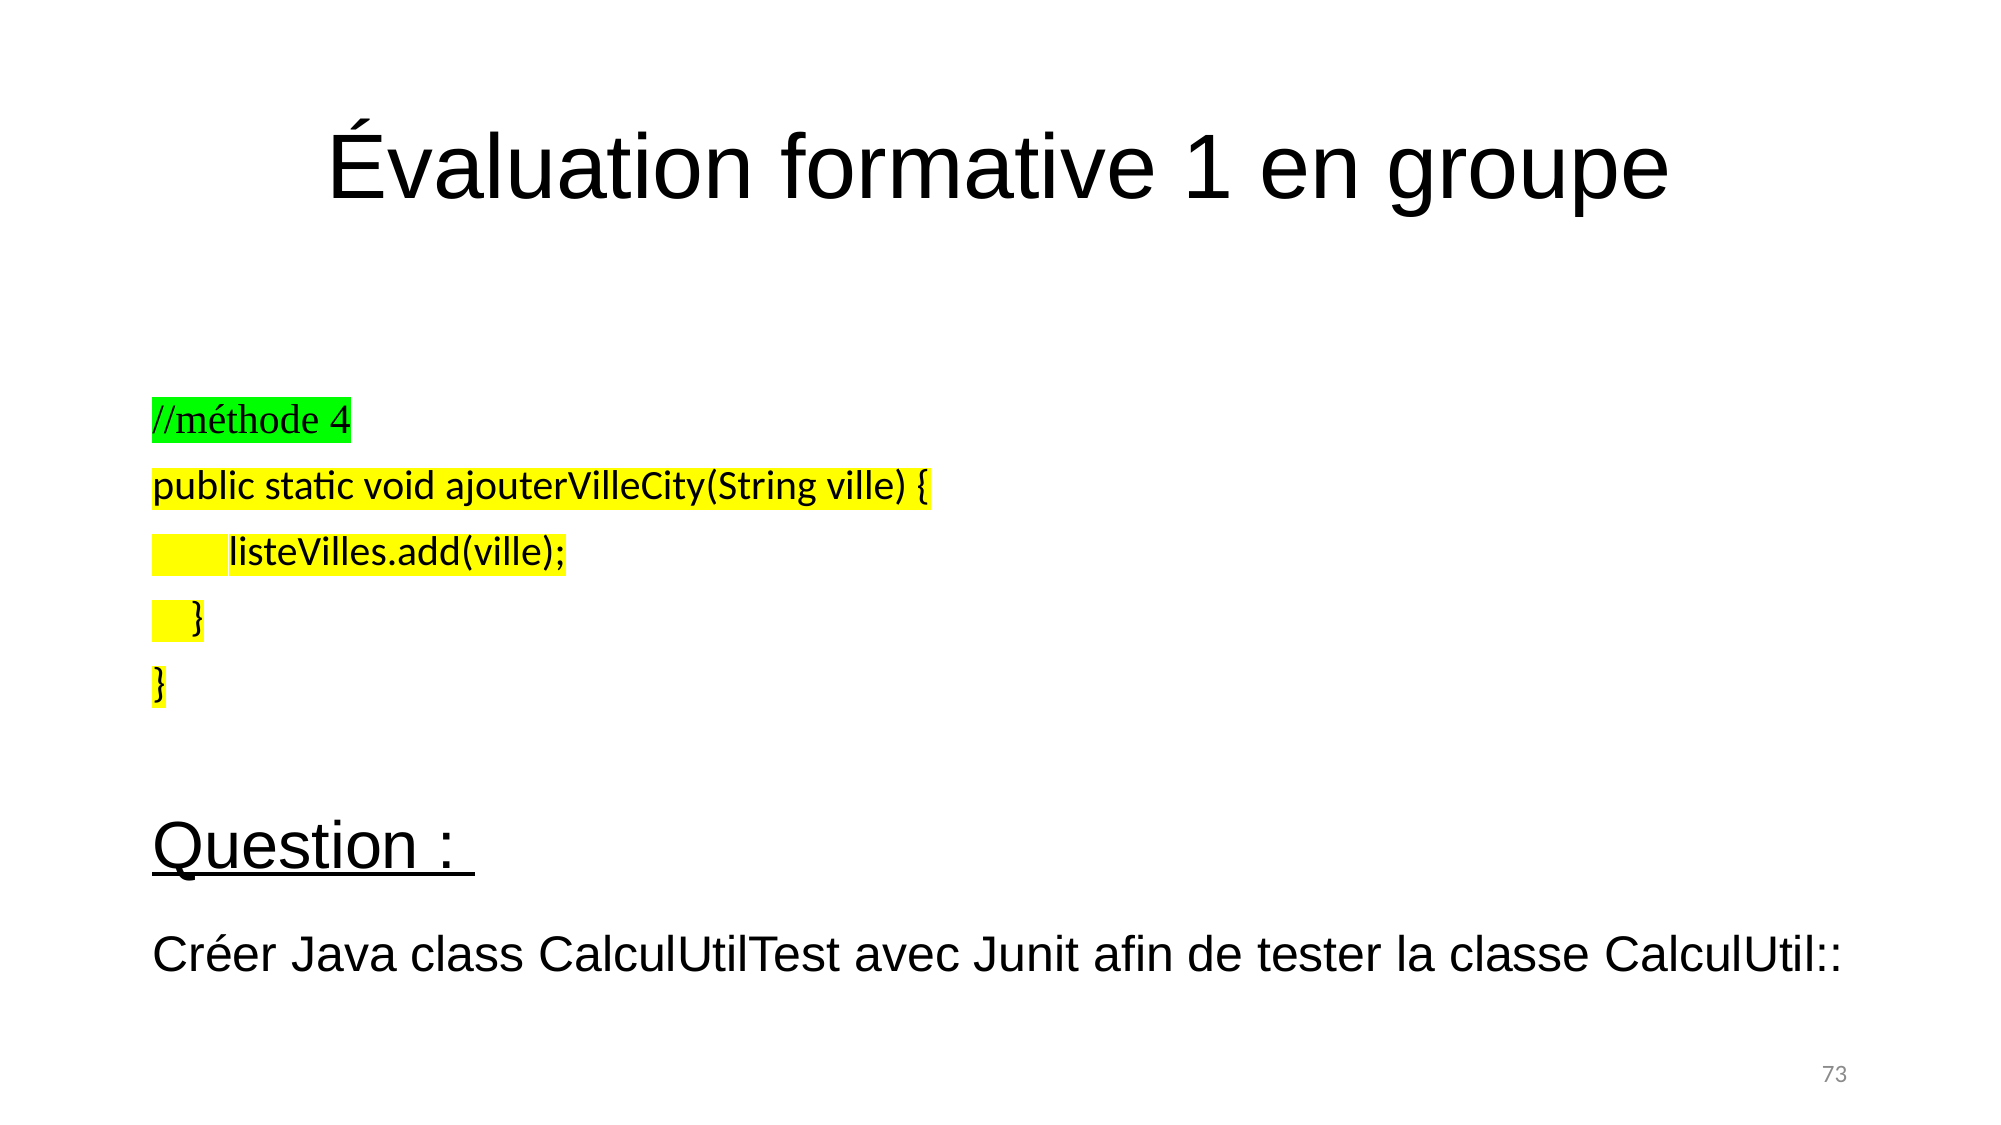

# Évaluation formative 1 en groupe

//méthode 4
public static void ajouterVilleCity(String ville) {
        listeVilles.add(ville);
    }
}

Question :
Créer Java class CalculUtilTest avec Junit afin de tester la classe CalculUtil::
73